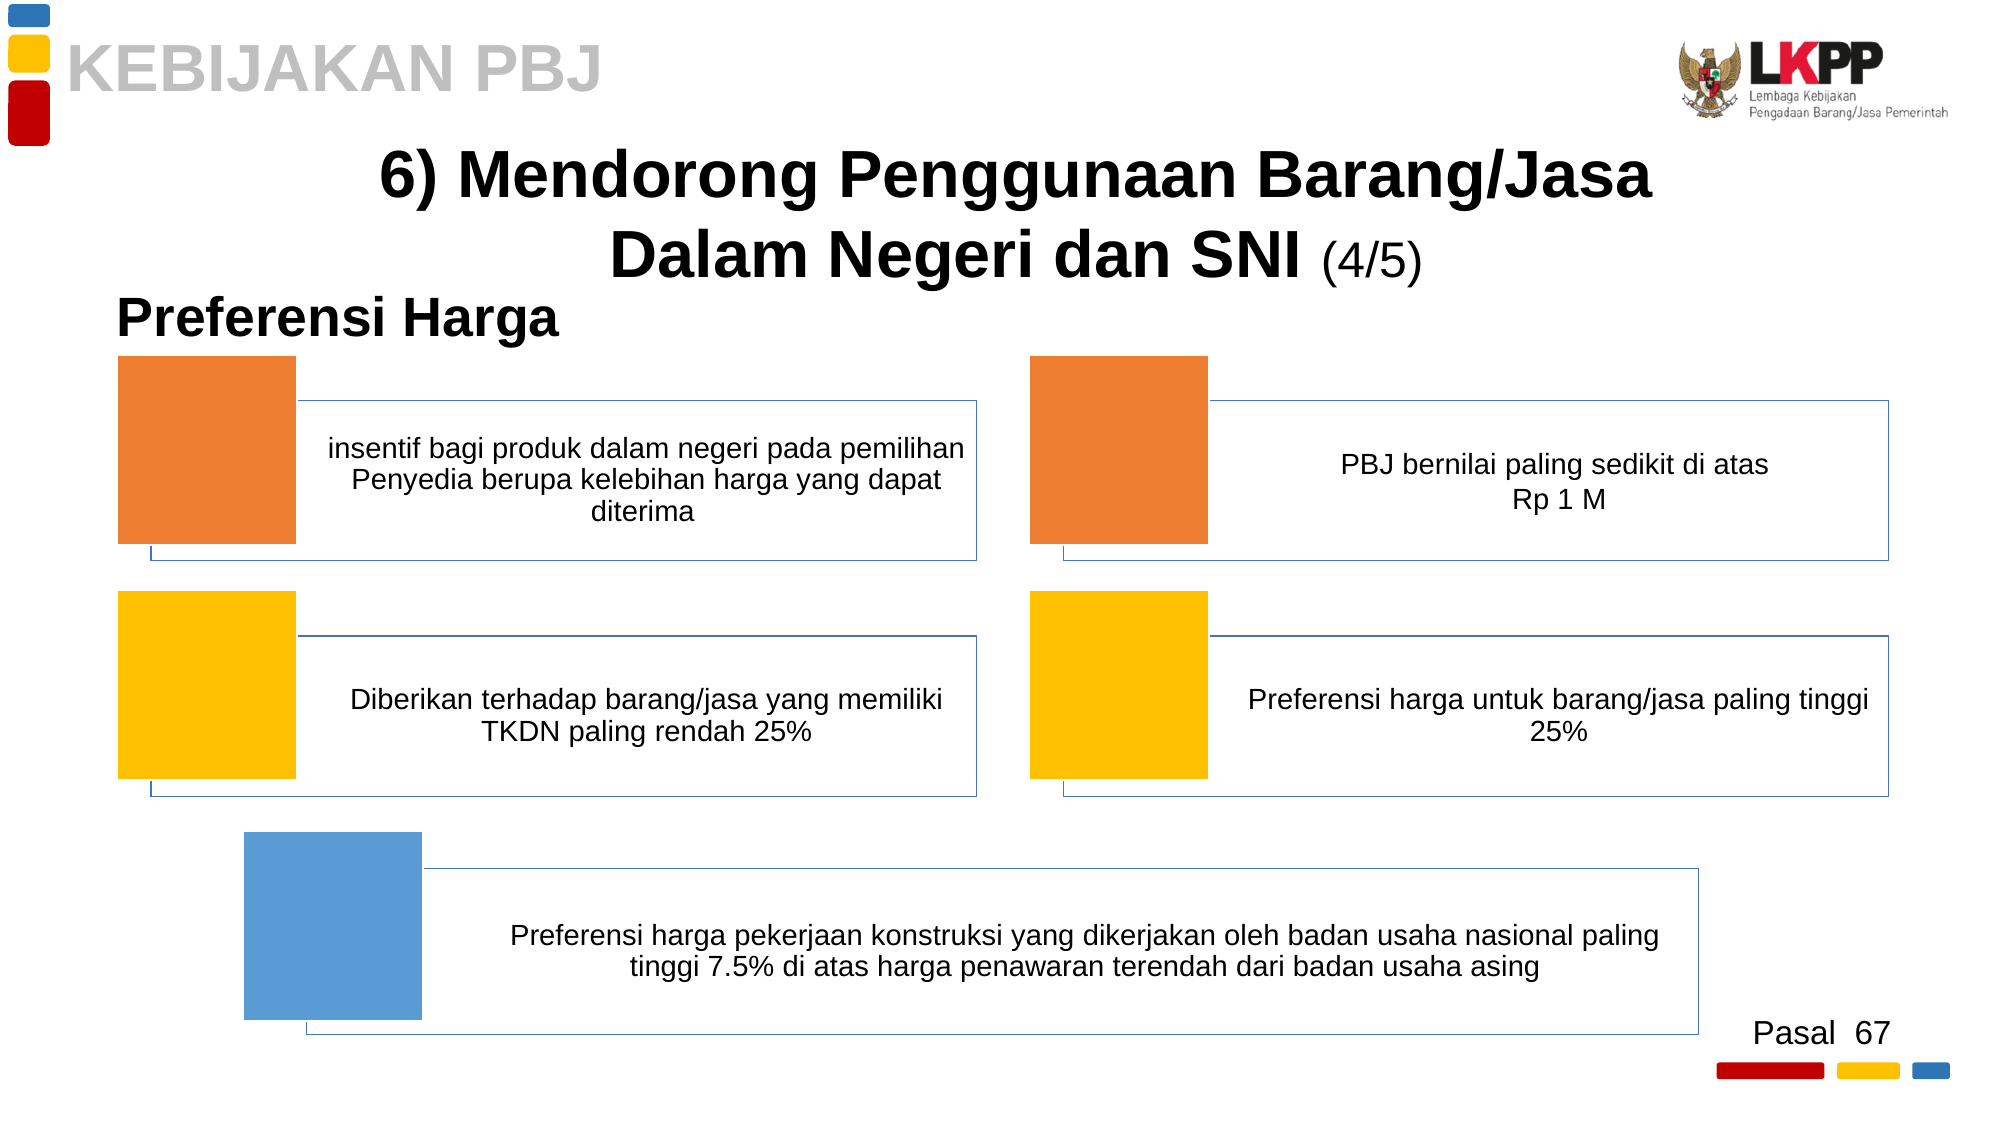

KEBIJAKAN PBJ

insentif bagi produk dalam negeri pada pemilihan Penyedia berupa kelebihan harga yang dapat diterima
PBJ bernilai paling sedikit di atas
Rp 1 M
Diberikan terhadap barang/jasa yang memiliki TKDN paling rendah 25%
Preferensi harga untuk barang/jasa paling tinggi 25%
Preferensi harga pekerjaan konstruksi yang dikerjakan oleh badan usaha nasional paling tinggi 7.5% di atas harga penawaran terendah dari badan usaha asing
6) Mendorong Penggunaan Barang/Jasa Dalam Negeri dan SNI (4/5)
Preferensi Harga
Pasal  67